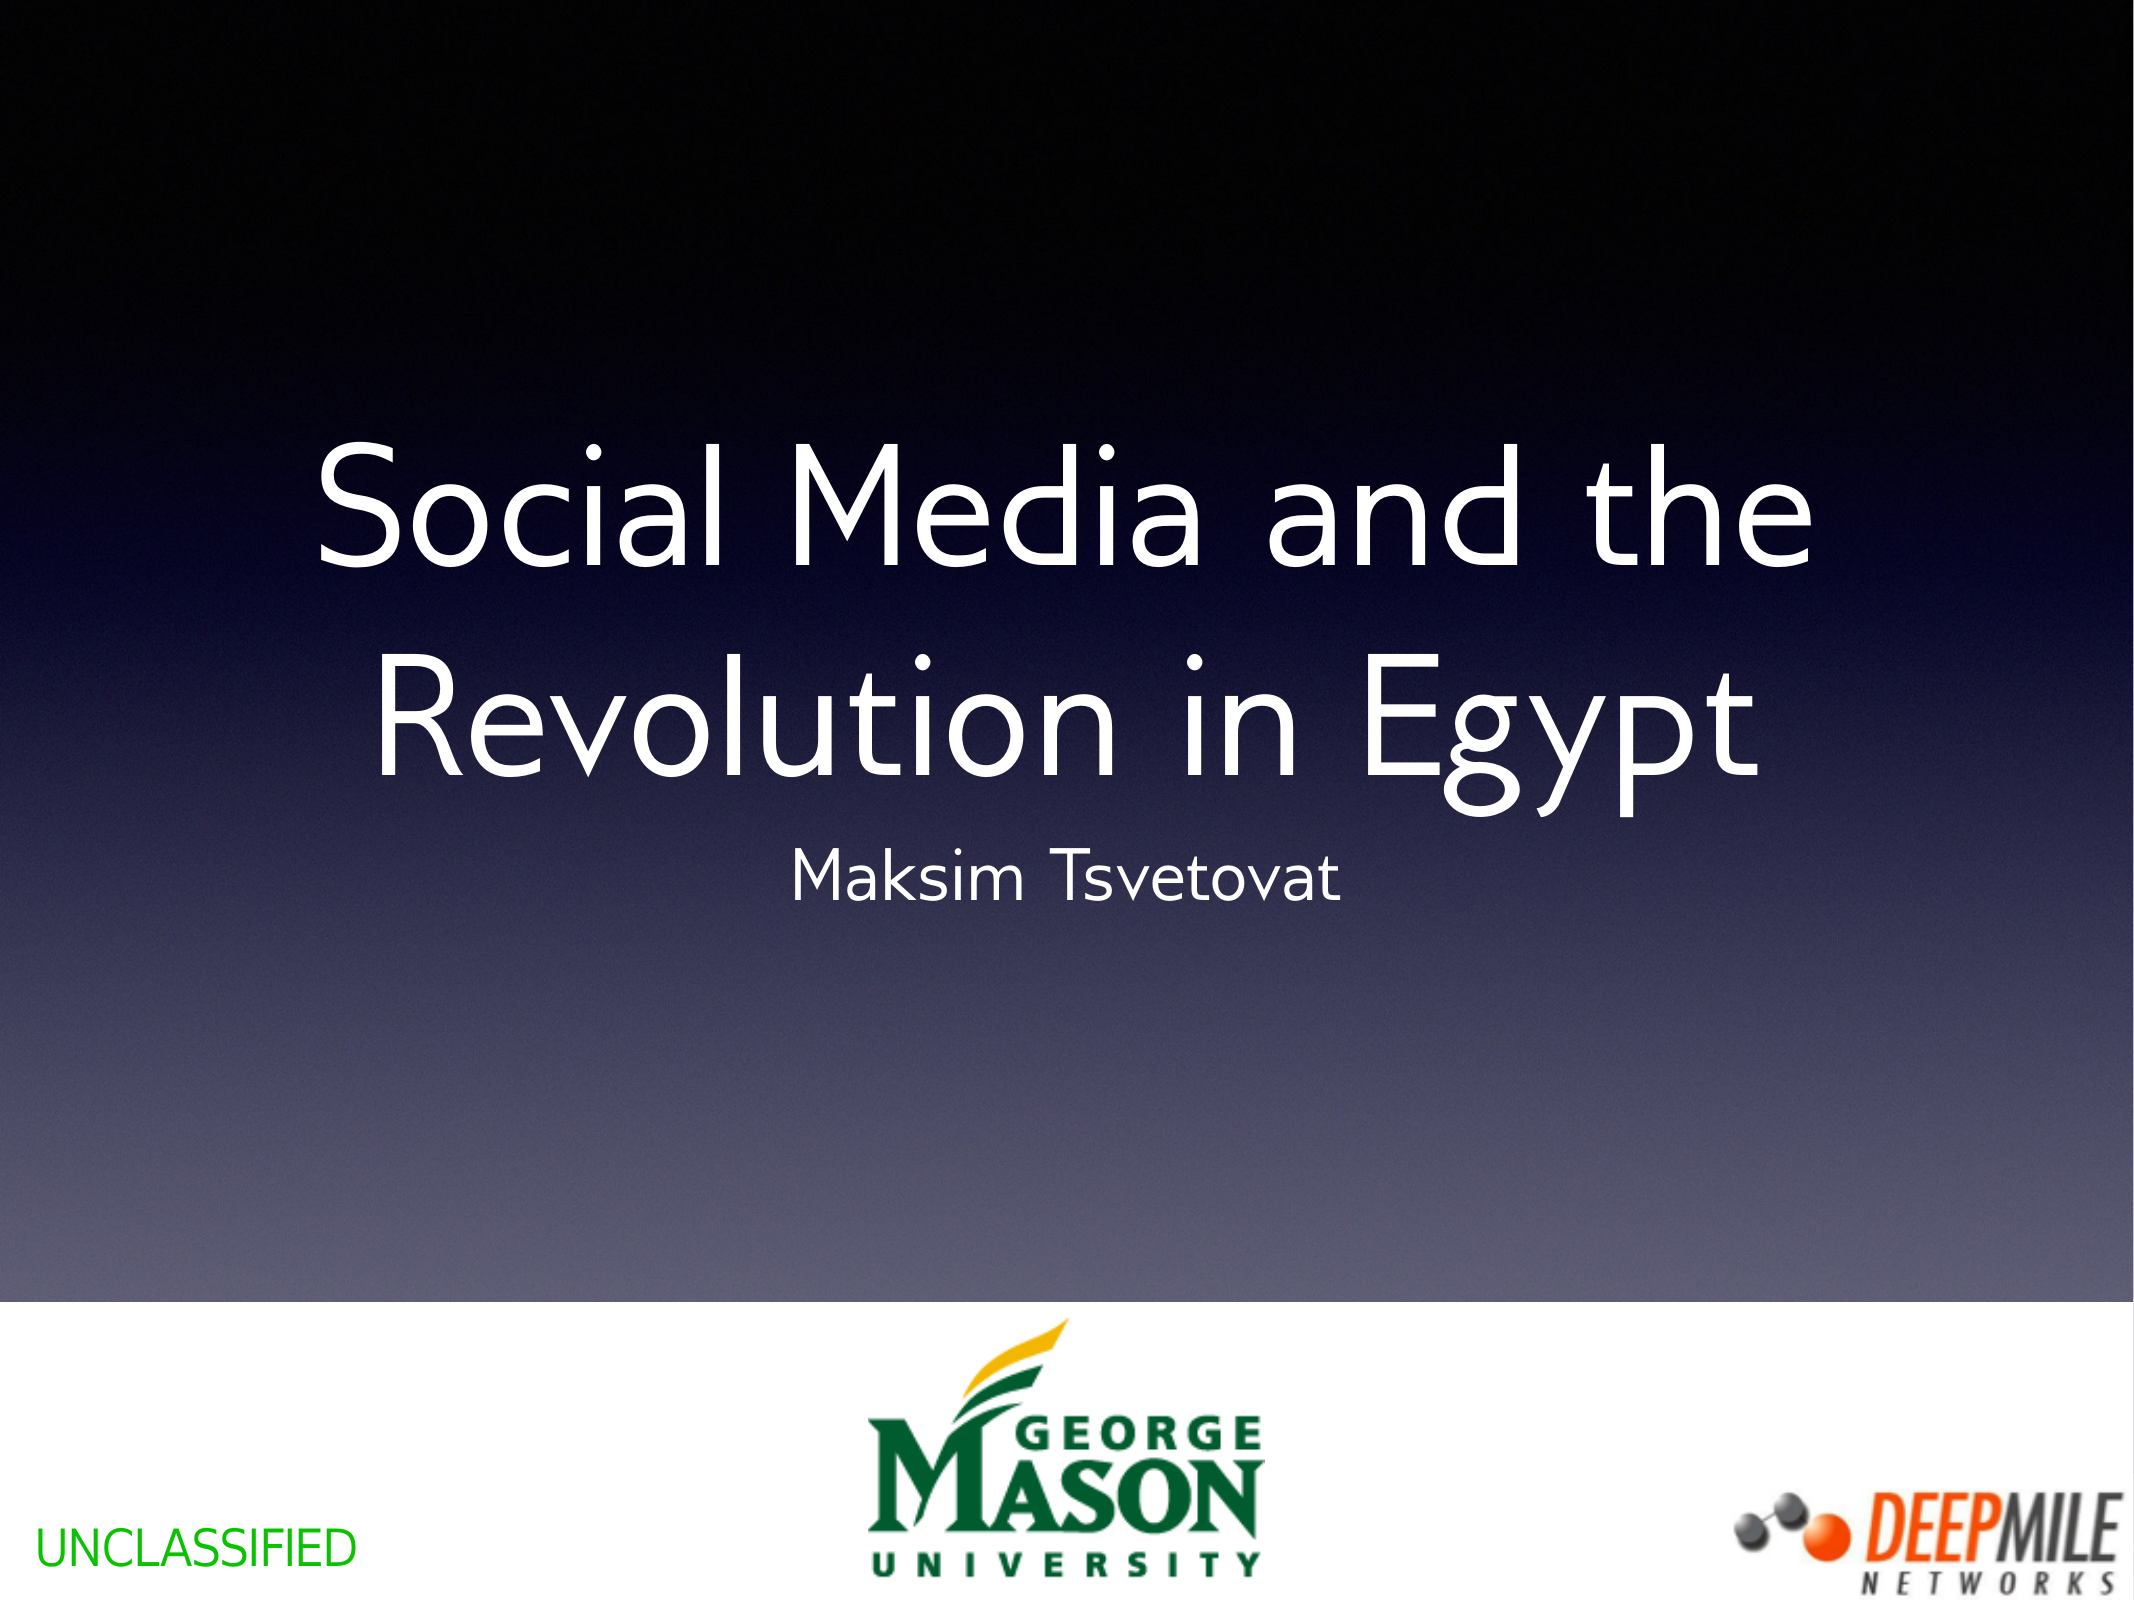

# Social Media and the Revolution in Egypt
Maksim Tsvetovat